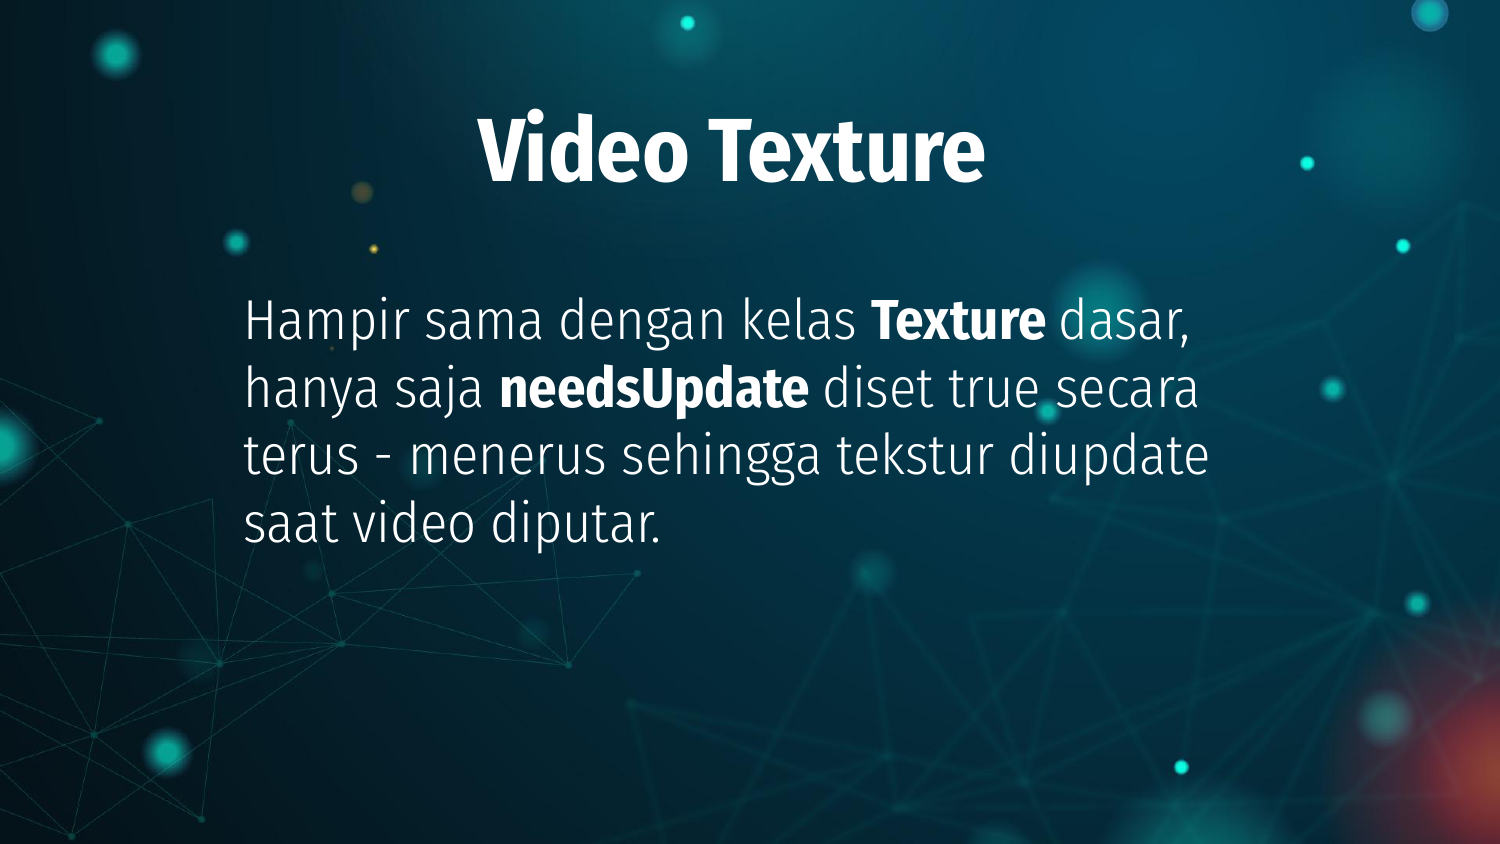

Video Texture
Hampir sama dengan kelas Texture dasar, hanya saja needsUpdate diset true secara terus - menerus sehingga tekstur diupdate saat video diputar.